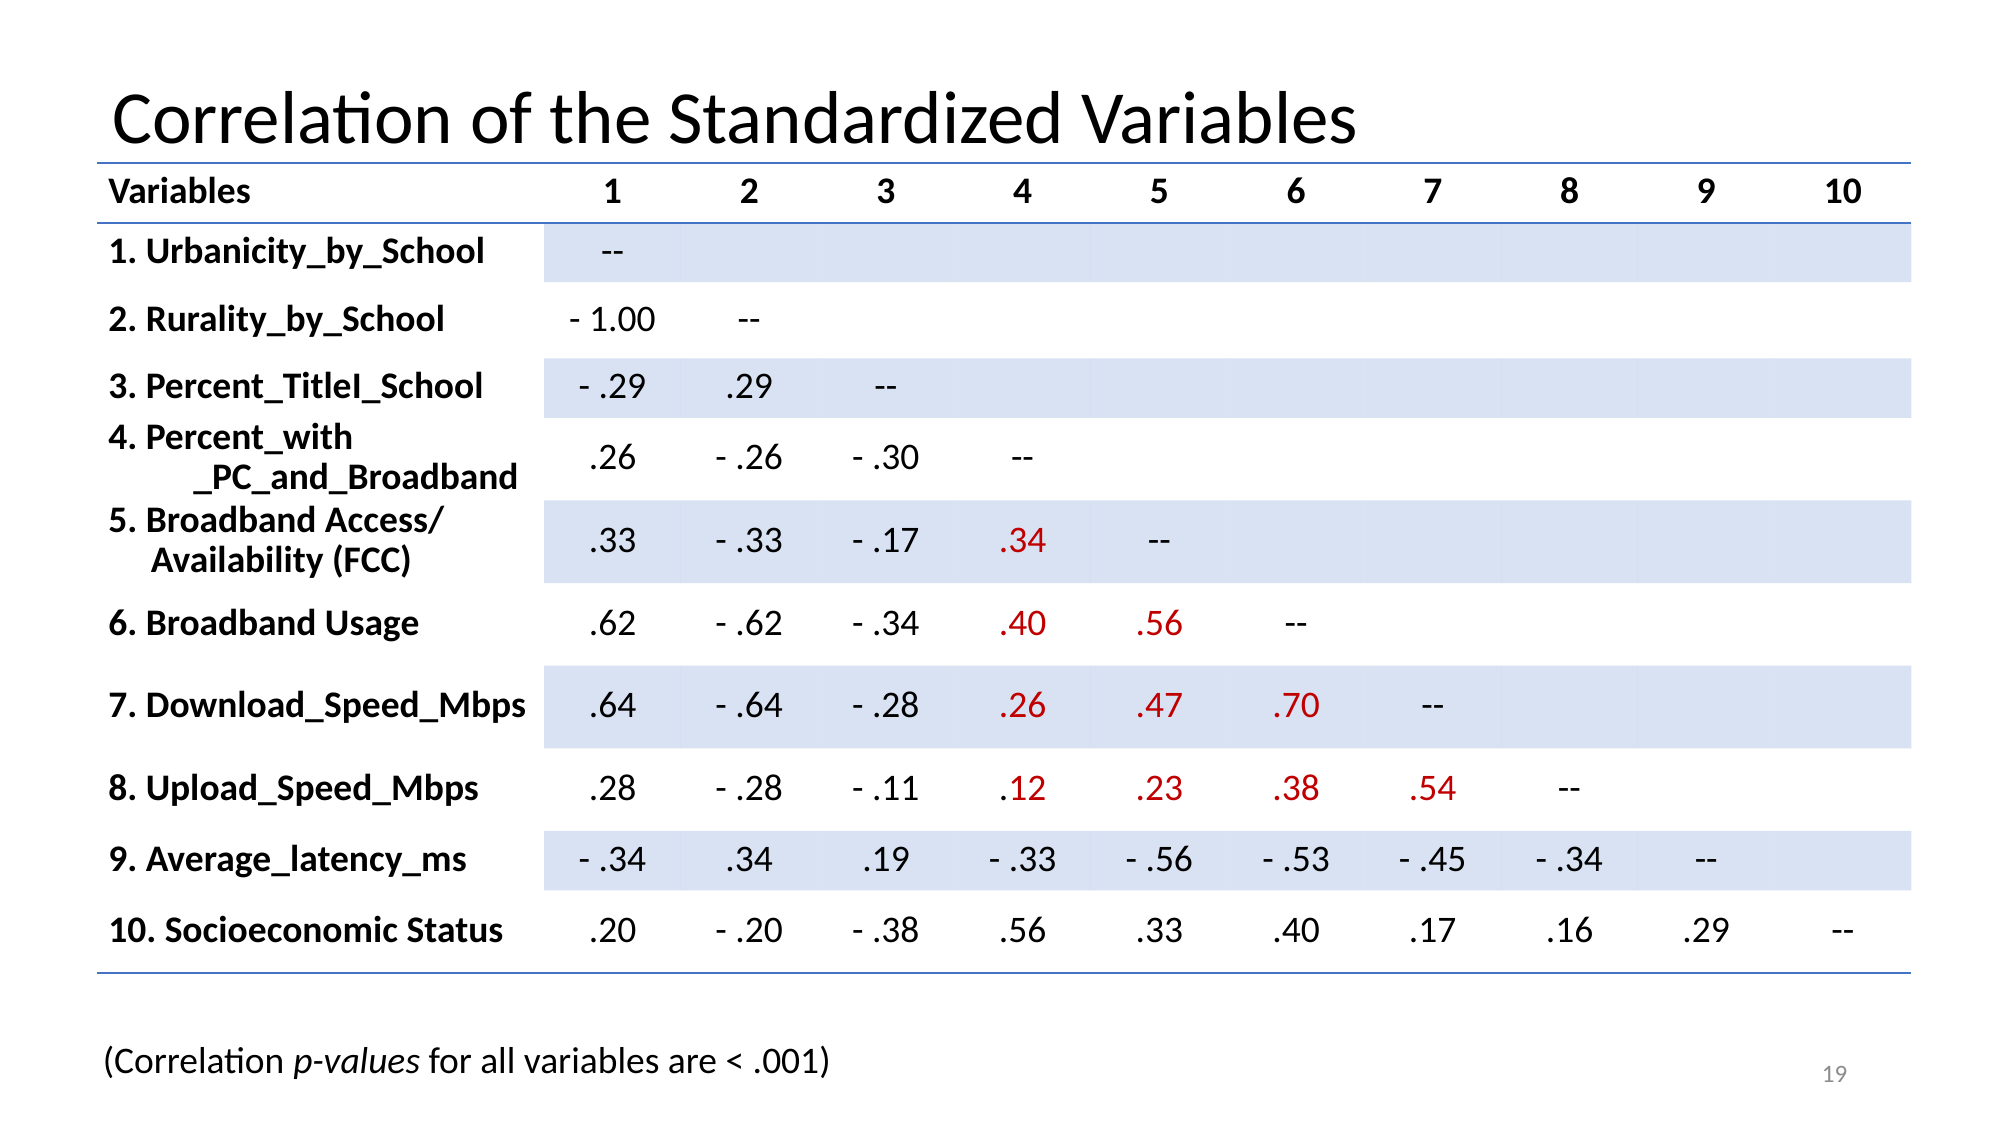

Correlation of the Standardized Variables
| Variables | 1 | 2 | 3 | 4 | 5 | 6 | 7 | 8 | 9 | 10 |
| --- | --- | --- | --- | --- | --- | --- | --- | --- | --- | --- |
| 1. Urbanicity\_by\_School | -- |  |  |  |  |  |  |  |  |  |
| 2. Rurality\_by\_School | - 1.00 | -- |  |  |  |  |  |  |  |  |
| 3. Percent\_TitleI\_School | - .29 | .29 | -- |  |  |  |  |  |  |  |
| 4. Percent\_with \_PC\_and\_Broadband | .26 | - .26 | - .30 | -- |  |  |  |  |  |  |
| 5. Broadband Access/ Availability (FCC) | .33 | - .33 | - .17 | .34 | -- |  |  |  |  |  |
| 6. Broadband Usage | .62 | - .62 | - .34 | .40 | .56 | -- |  |  |  |  |
| 7. Download\_Speed\_Mbps | .64 | - .64 | - .28 | .26 | .47 | .70 | -- |  |  |  |
| 8. Upload\_Speed\_Mbps | .28 | - .28 | - .11 | .12 | .23 | .38 | .54 | -- |  |  |
| 9. Average\_latency\_ms | - .34 | .34 | .19 | - .33 | - .56 | - .53 | - .45 | - .34 | -- |  |
| 10. Socioeconomic Status | .20 | - .20 | - .38 | .56 | .33 | .40 | .17 | .16 | .29 | -- |
(Correlation p-values for all variables are < .001)
19